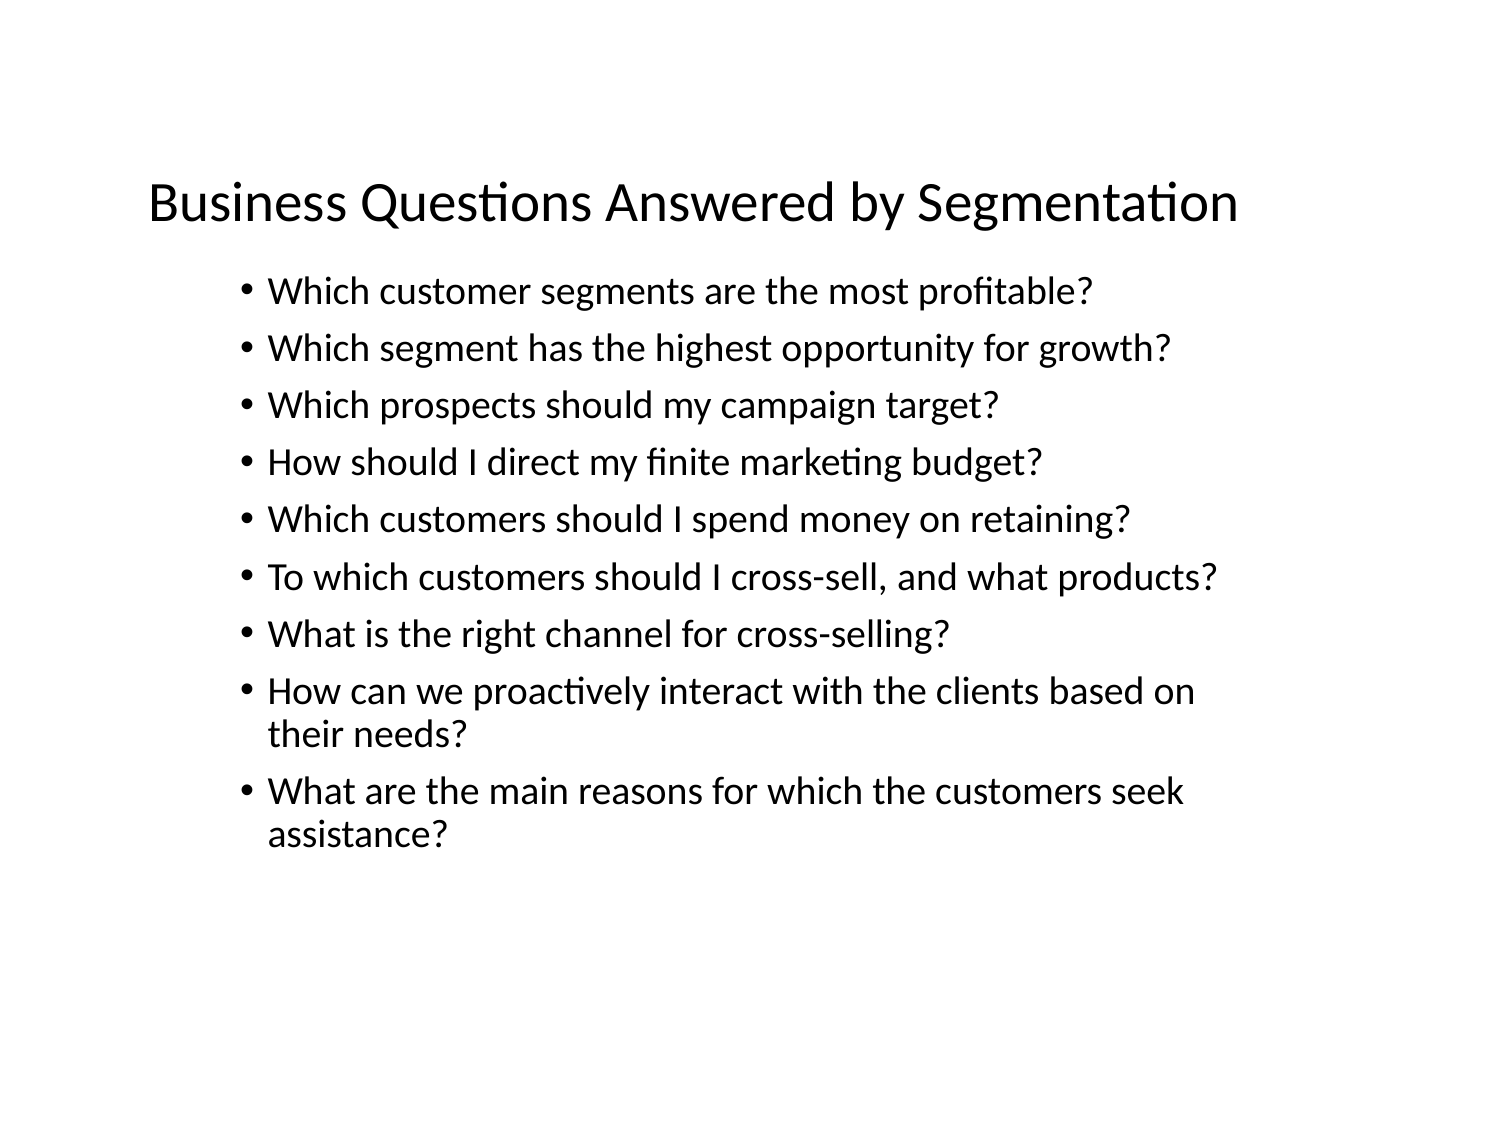

# Business Questions Answered by Segmentation
Which customer segments are the most profitable?
Which segment has the highest opportunity for growth?
Which prospects should my campaign target?
How should I direct my finite marketing budget?
Which customers should I spend money on retaining?
To which customers should I cross-sell, and what products?
What is the right channel for cross-selling?
How can we proactively interact with the clients based on their needs?
What are the main reasons for which the customers seek assistance?